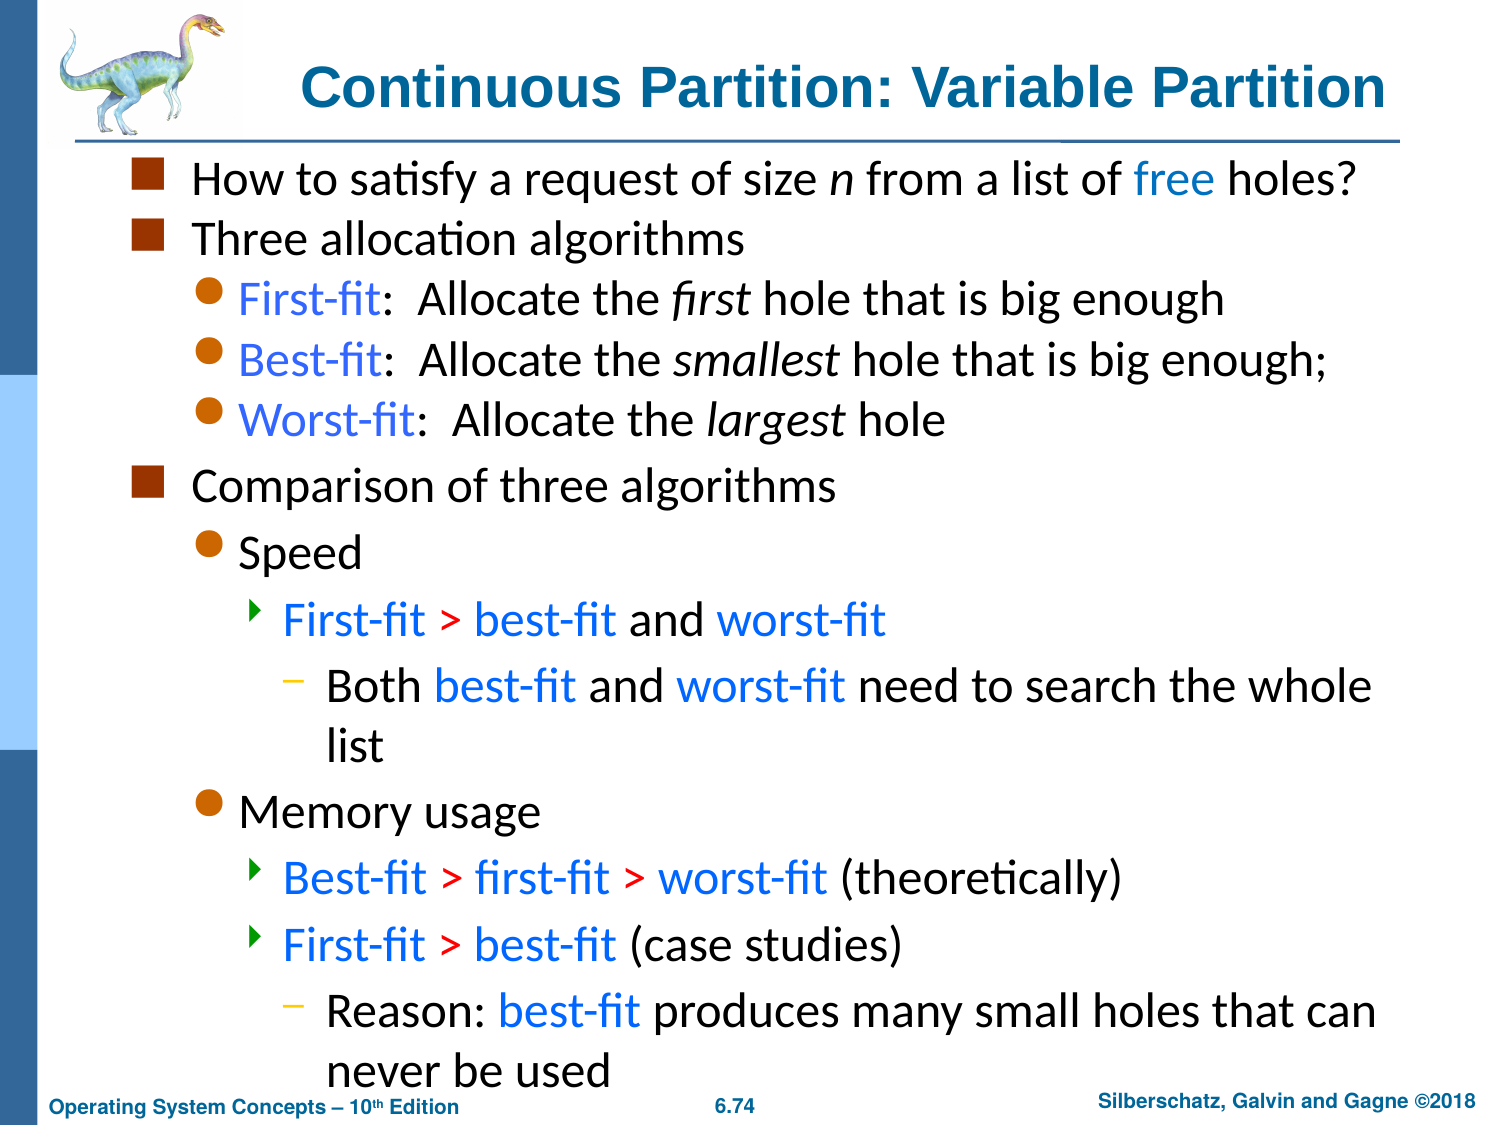

# Continuous Partition: Variable Partition
How to satisfy a request of size n from a list of free holes?
Three allocation algorithms
First-fit:  Allocate the first hole that is big enough
Best-fit:  Allocate the smallest hole that is big enough;
Worst-fit:  Allocate the largest hole
Comparison of three algorithms
Speed
First-fit > best-fit and worst-fit
Both best-fit and worst-fit need to search the whole list
Memory usage
Best-fit > first-fit > worst-fit (theoretically)
First-fit > best-fit (case studies)
Reason: best-fit produces many small holes that can never be used